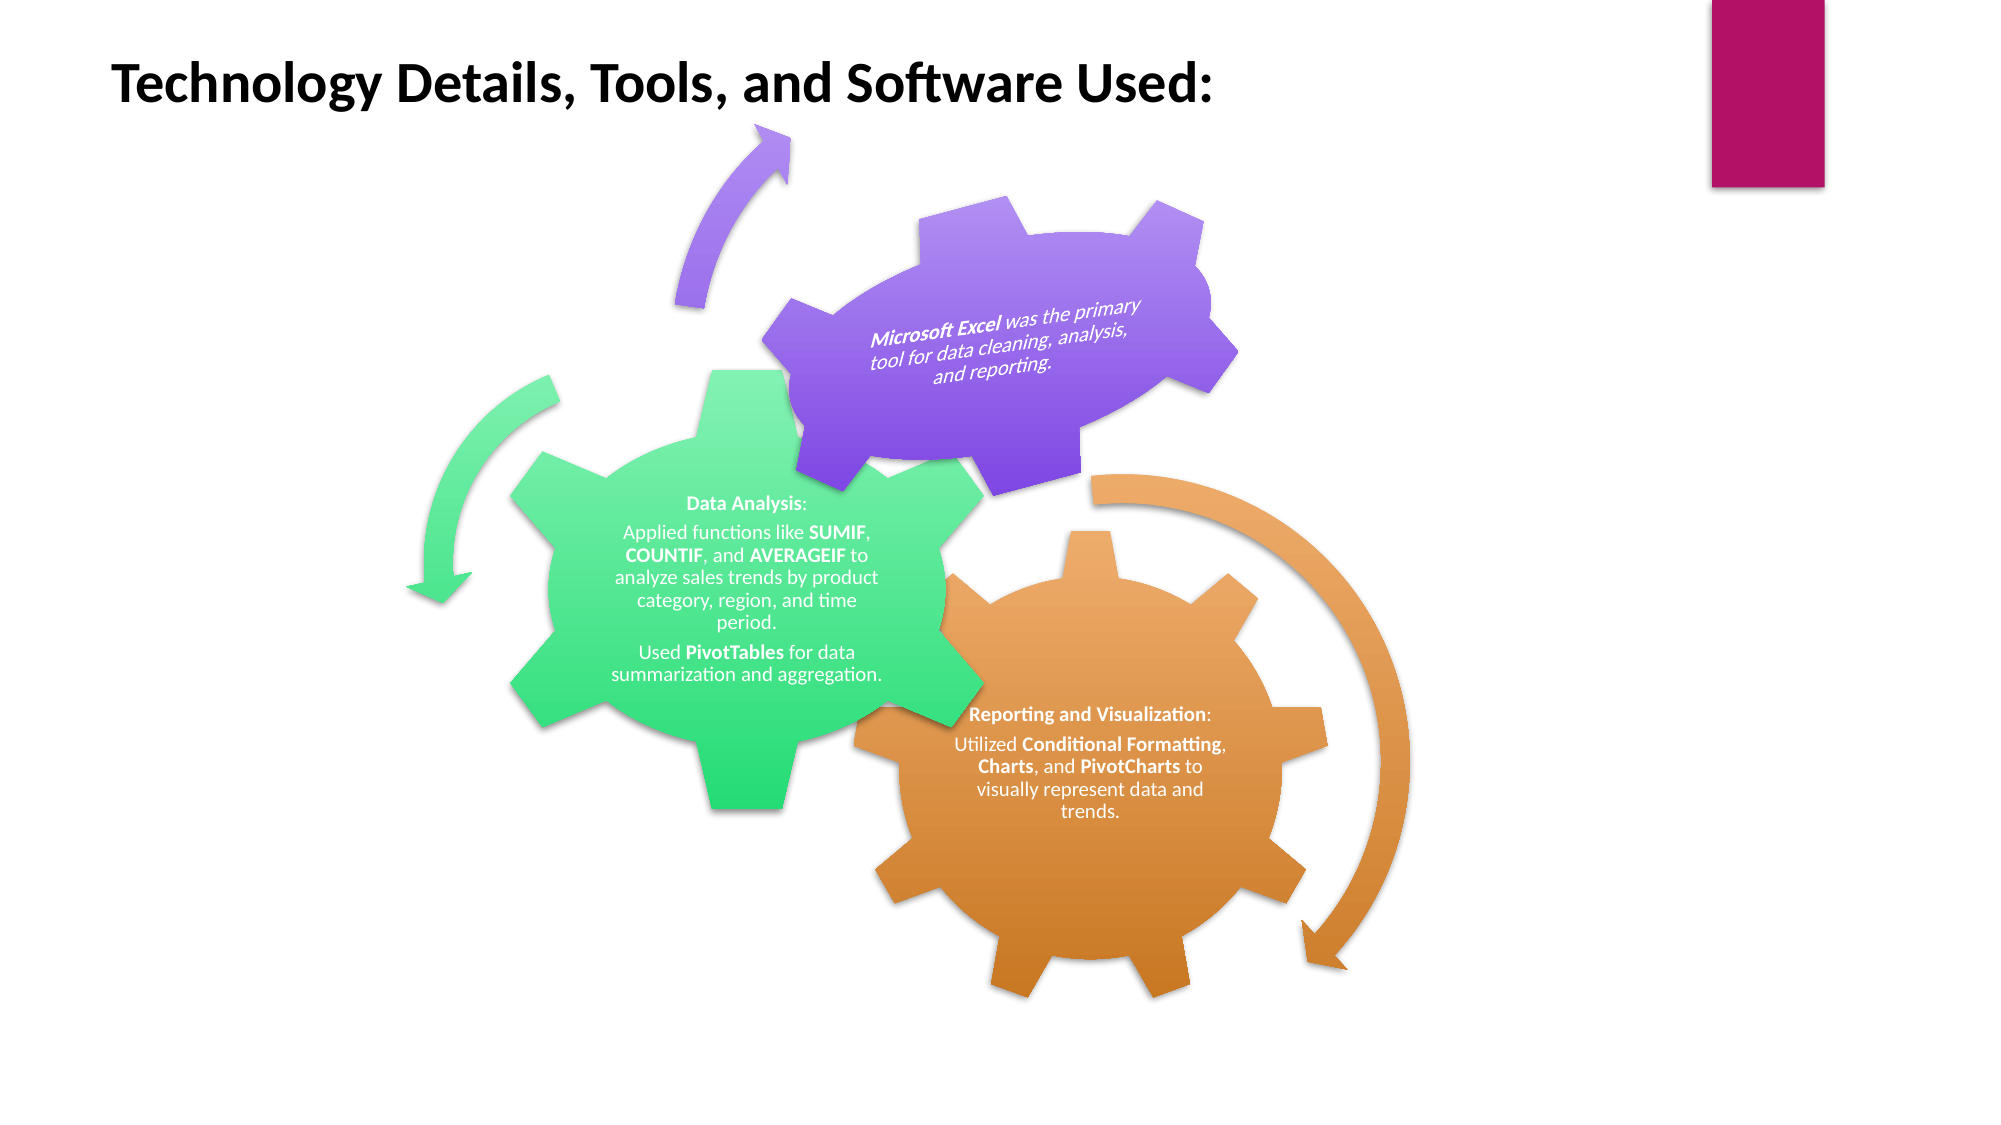

Technology Details, Tools, and Software Used:

Reporting and Visualization:
Utilized Conditional Formatting, Charts, and PivotCharts to visually represent data and trends.
Data Analysis:
Applied functions like SUMIF, COUNTIF, and AVERAGEIF to analyze sales trends by product category, region, and time period.
Used PivotTables for data summarization and aggregation.
Microsoft Excel was the primary tool for data cleaning, analysis, and reporting.